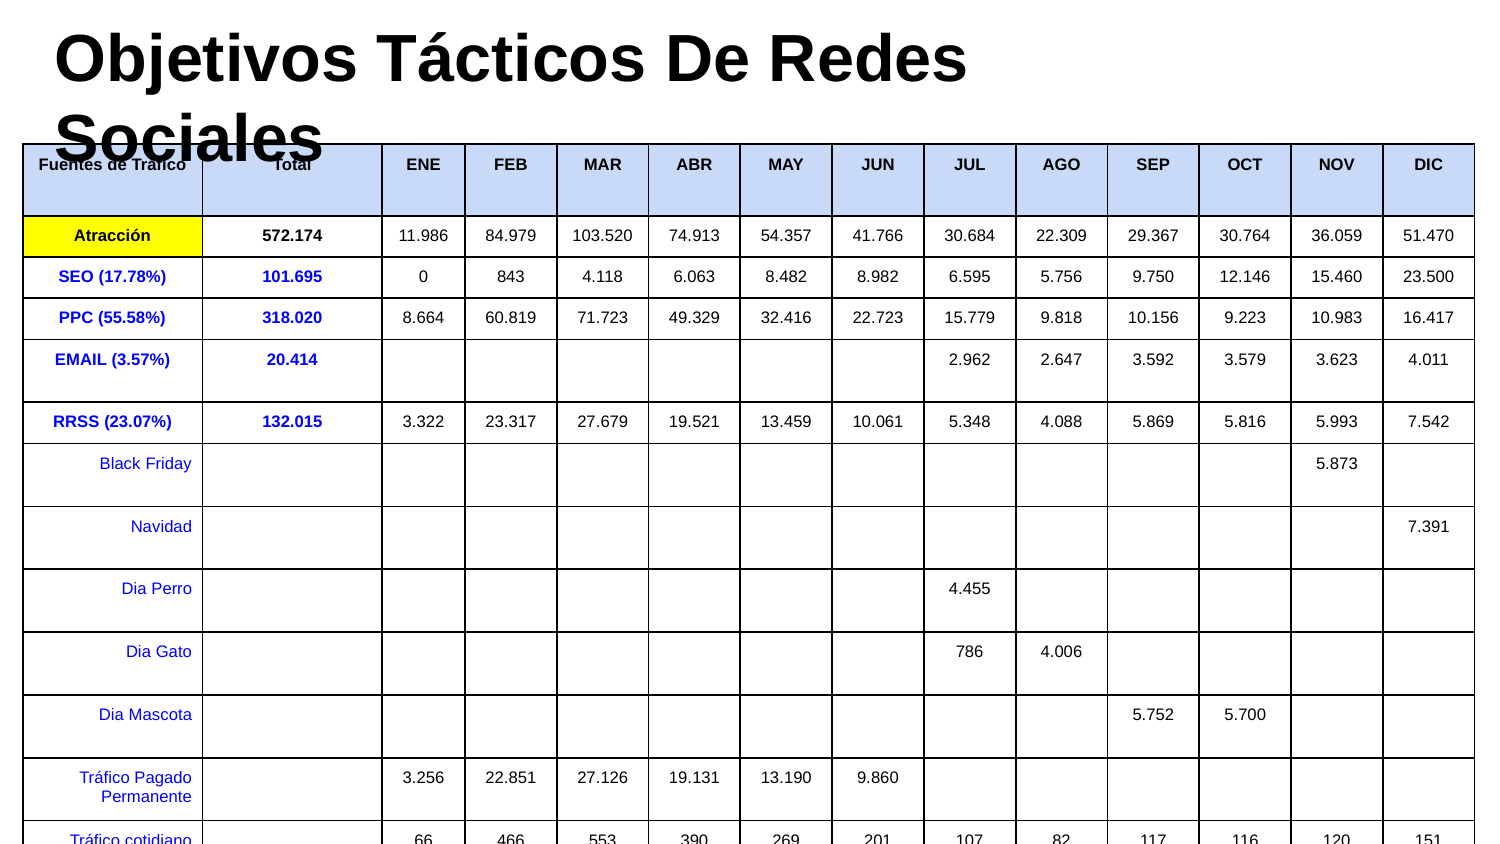

Objetivos Tácticos De Redes Sociales
| Fuentes de Tráfico | Total | ENE | FEB | MAR | ABR | MAY | JUN | JUL | AGO | SEP | OCT | NOV | DIC |
| --- | --- | --- | --- | --- | --- | --- | --- | --- | --- | --- | --- | --- | --- |
| Atracción | 572.174 | 11.986 | 84.979 | 103.520 | 74.913 | 54.357 | 41.766 | 30.684 | 22.309 | 29.367 | 30.764 | 36.059 | 51.470 |
| SEO (17.78%) | 101.695 | 0 | 843 | 4.118 | 6.063 | 8.482 | 8.982 | 6.595 | 5.756 | 9.750 | 12.146 | 15.460 | 23.500 |
| PPC (55.58%) | 318.020 | 8.664 | 60.819 | 71.723 | 49.329 | 32.416 | 22.723 | 15.779 | 9.818 | 10.156 | 9.223 | 10.983 | 16.417 |
| EMAIL (3.57%) | 20.414 |  |  |  |  |  |  | 2.962 | 2.647 | 3.592 | 3.579 | 3.623 | 4.011 |
| RRSS (23.07%) | 132.015 | 3.322 | 23.317 | 27.679 | 19.521 | 13.459 | 10.061 | 5.348 | 4.088 | 5.869 | 5.816 | 5.993 | 7.542 |
| Black Friday |  |  |  |  |  |  |  |  |  |  |  | 5.873 |  |
| Navidad |  |  |  |  |  |  |  |  |  |  |  |  | 7.391 |
| Dia Perro |  |  |  |  |  |  |  | 4.455 |  |  |  |  |  |
| Dia Gato |  |  |  |  |  |  |  | 786 | 4.006 |  |  |  |  |
| Dia Mascota |  |  |  |  |  |  |  |  |  | 5.752 | 5.700 |  |  |
| Tráfico Pagado Permanente |  | 3.256 | 22.851 | 27.126 | 19.131 | 13.190 | 9.860 |  |  |  |  |  |  |
| Tráfico cotidiano |  | 66 | 466 | 553 | 390 | 269 | 201 | 107 | 82 | 117 | 116 | 120 | 151 |